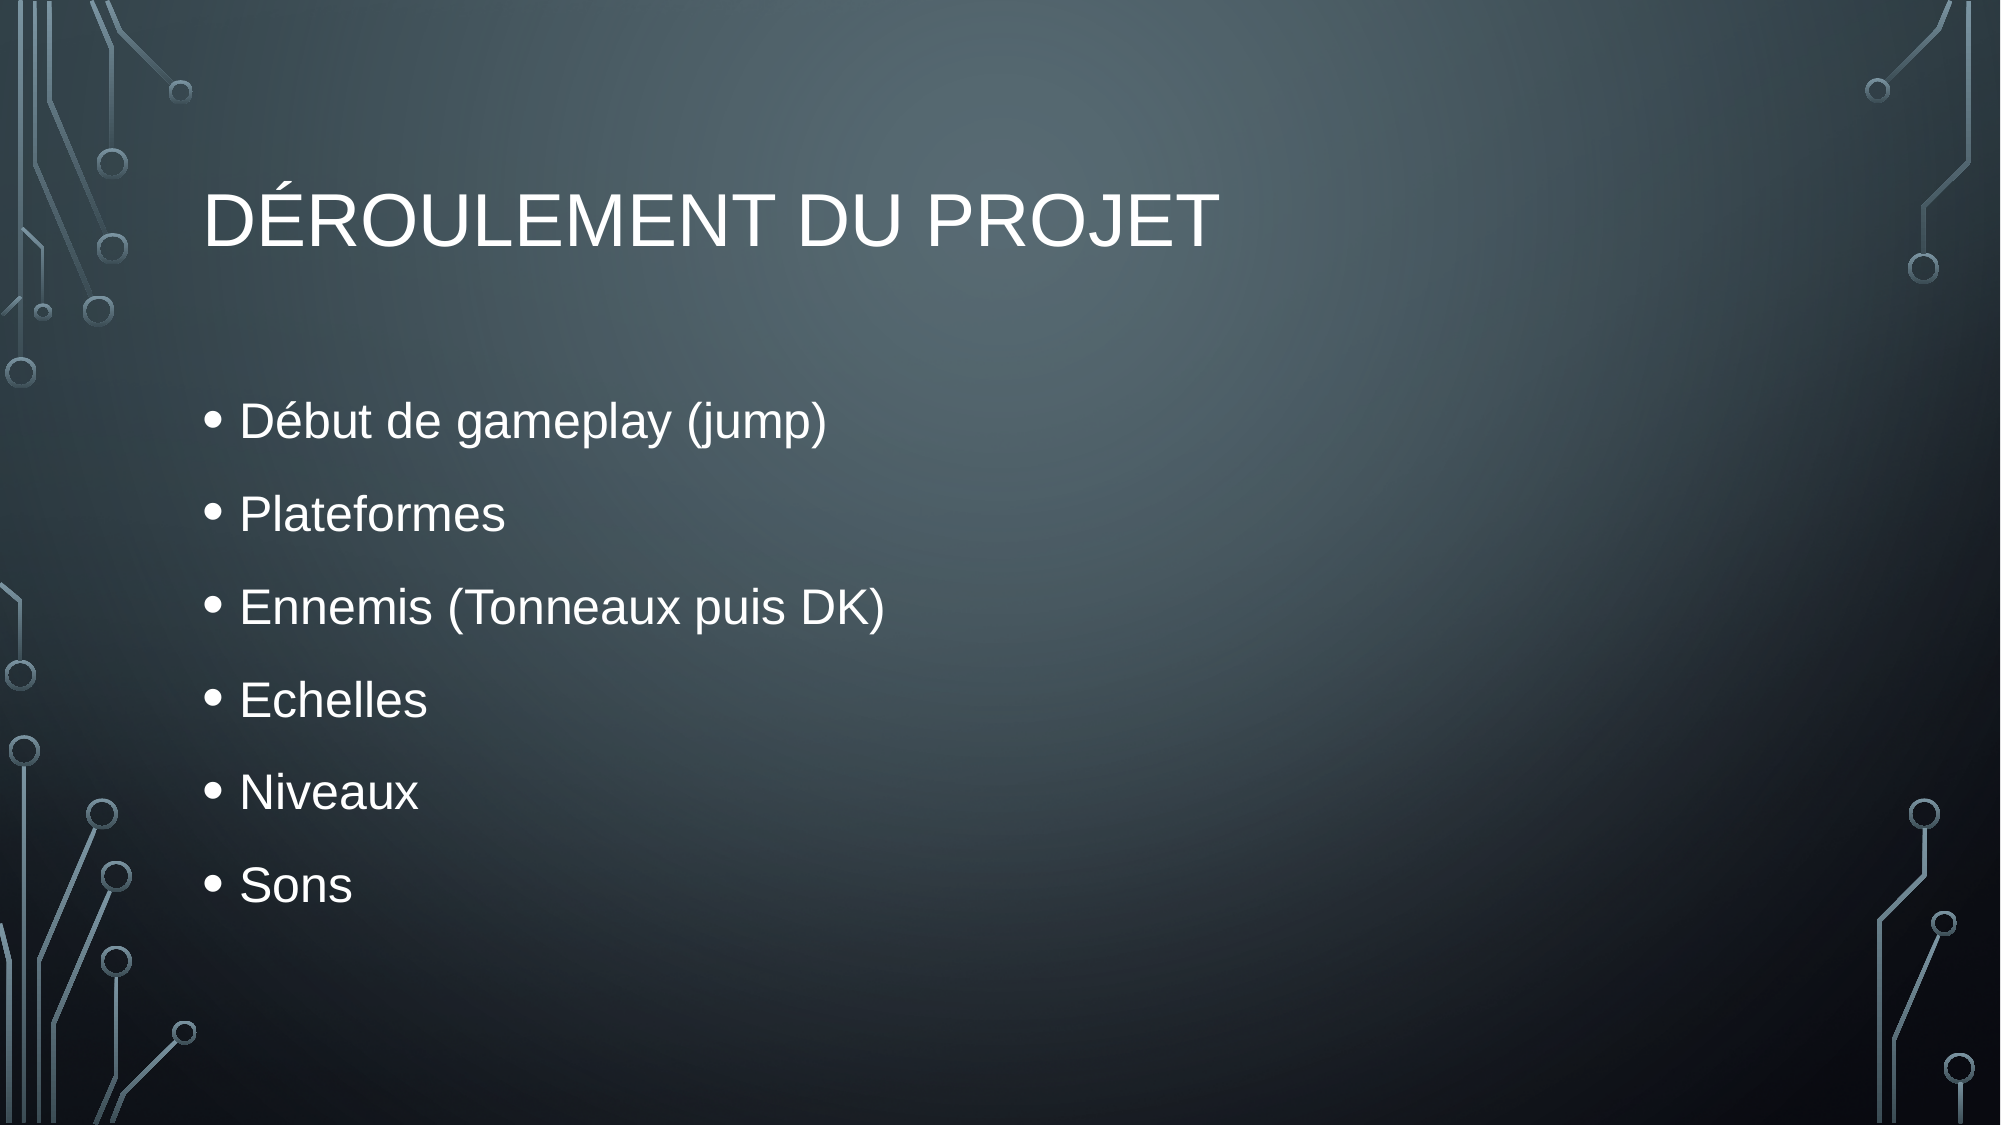

# Déroulement du projet
Début de gameplay (jump)
Plateformes
Ennemis (Tonneaux puis DK)
Echelles
Niveaux
Sons